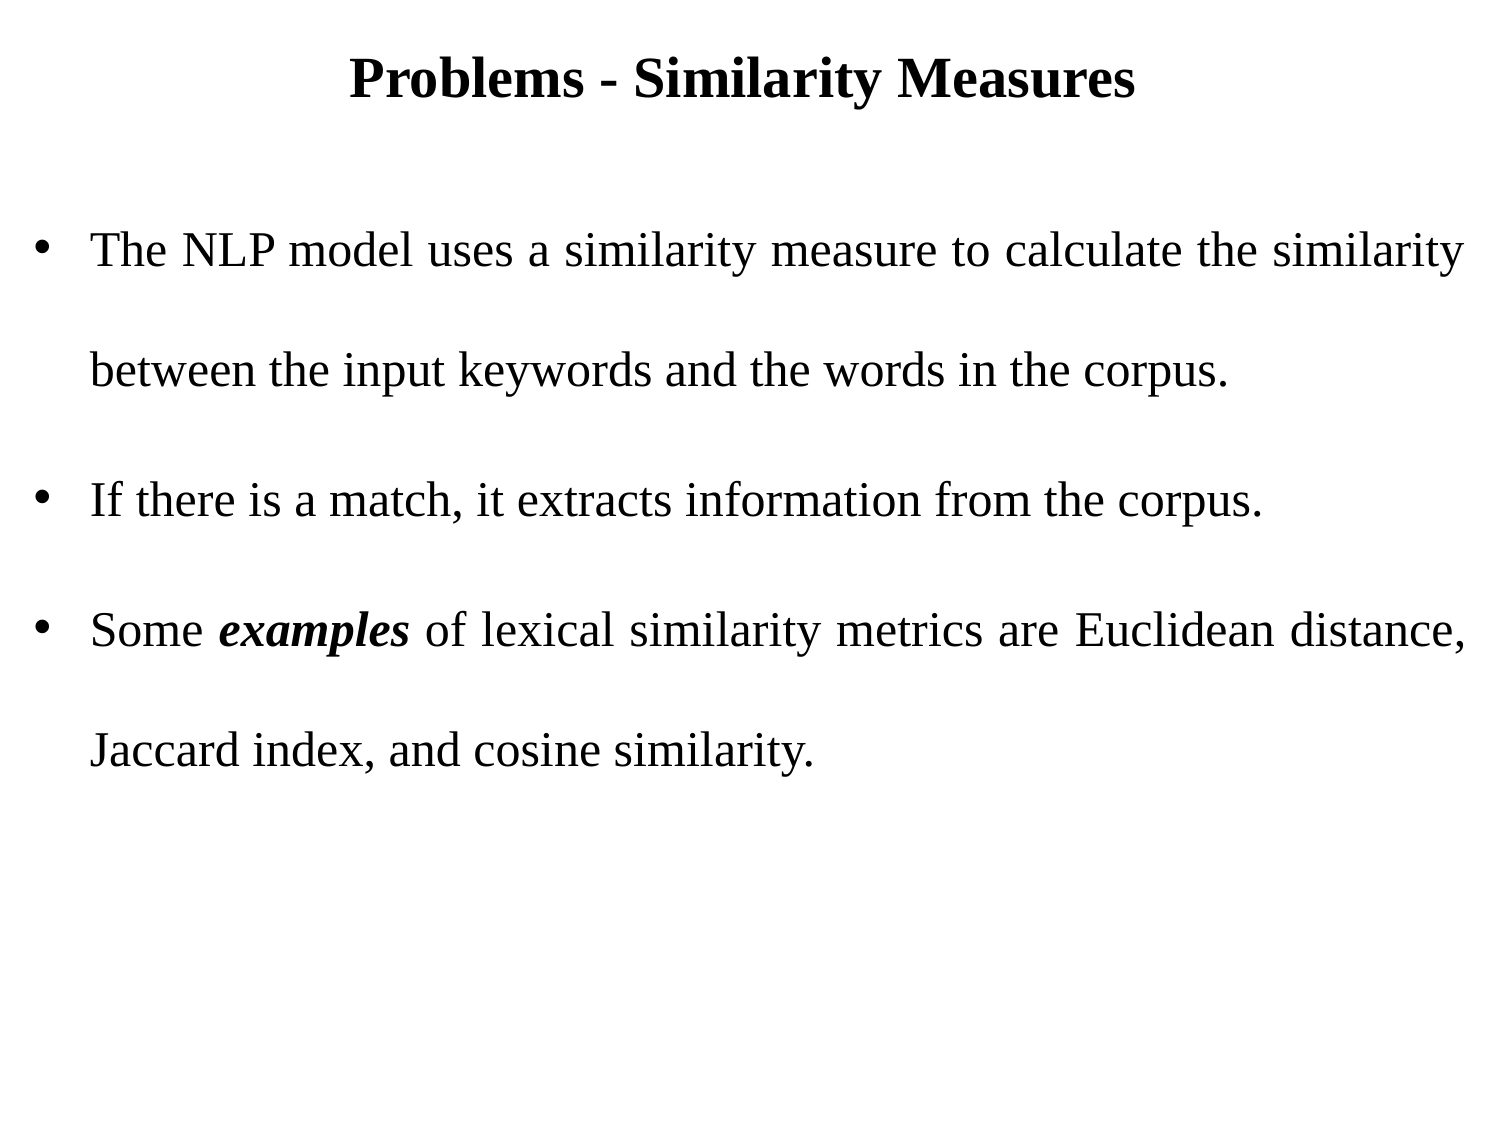

# Problems - Similarity Measures
The NLP model uses a similarity measure to calculate the similarity between the input keywords and the words in the corpus.
If there is a match, it extracts information from the corpus.
Some examples of lexical similarity metrics are Euclidean distance, Jaccard index, and cosine similarity.